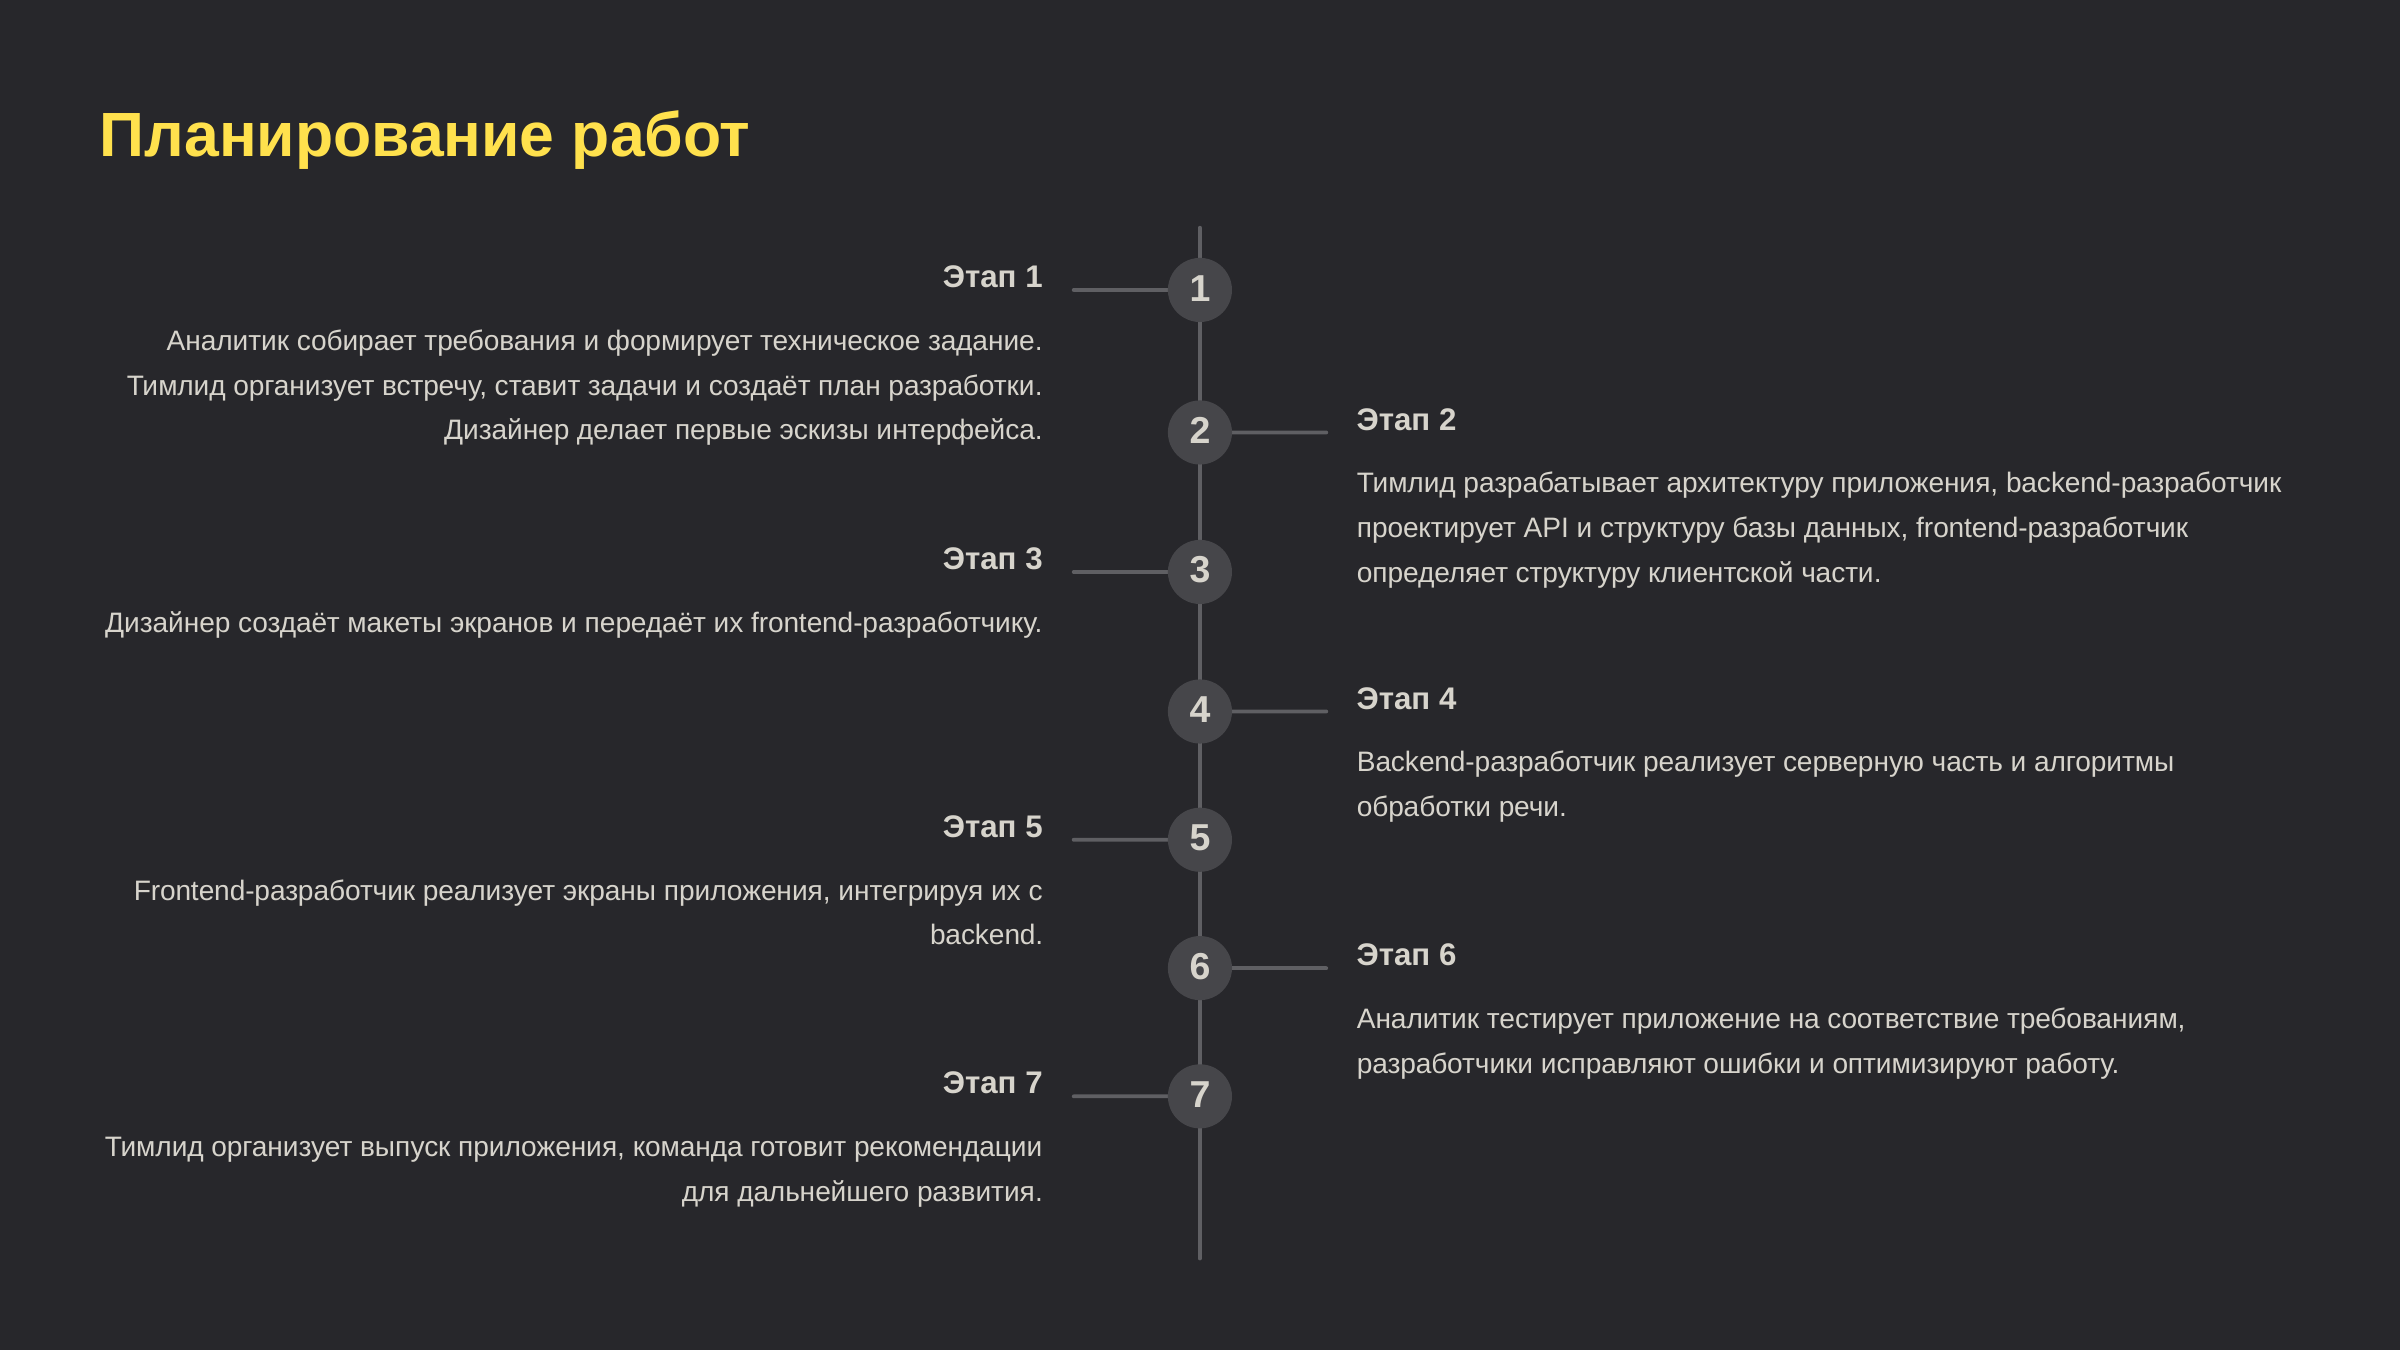

Планирование работ

Этап 1

1

Аналитик собирает требования и формирует техническое задание. Тимлид организует встречу, ставит задачи и создаёт план разработки. Дизайнер делает первые эскизы интерфейса.
Этап 2

2

Тимлид разрабатывает архитектуру приложения, backend-разработчик проектирует API и структуру базы данных, frontend-разработчик определяет структуру клиентской части.
Этап 3

3

Дизайнер создаёт макеты экранов и передаёт их frontend-разработчику.
Этап 4

4

Backend-разработчик реализует серверную часть и алгоритмы обработки речи.
Этап 5

5

Frontend-разработчик реализует экраны приложения, интегрируя их с backend.
Этап 6

6

Аналитик тестирует приложение на соответствие требованиям, разработчики исправляют ошибки и оптимизируют работу.
Этап 7

7

Тимлид организует выпуск приложения, команда готовит рекомендации для дальнейшего развития.